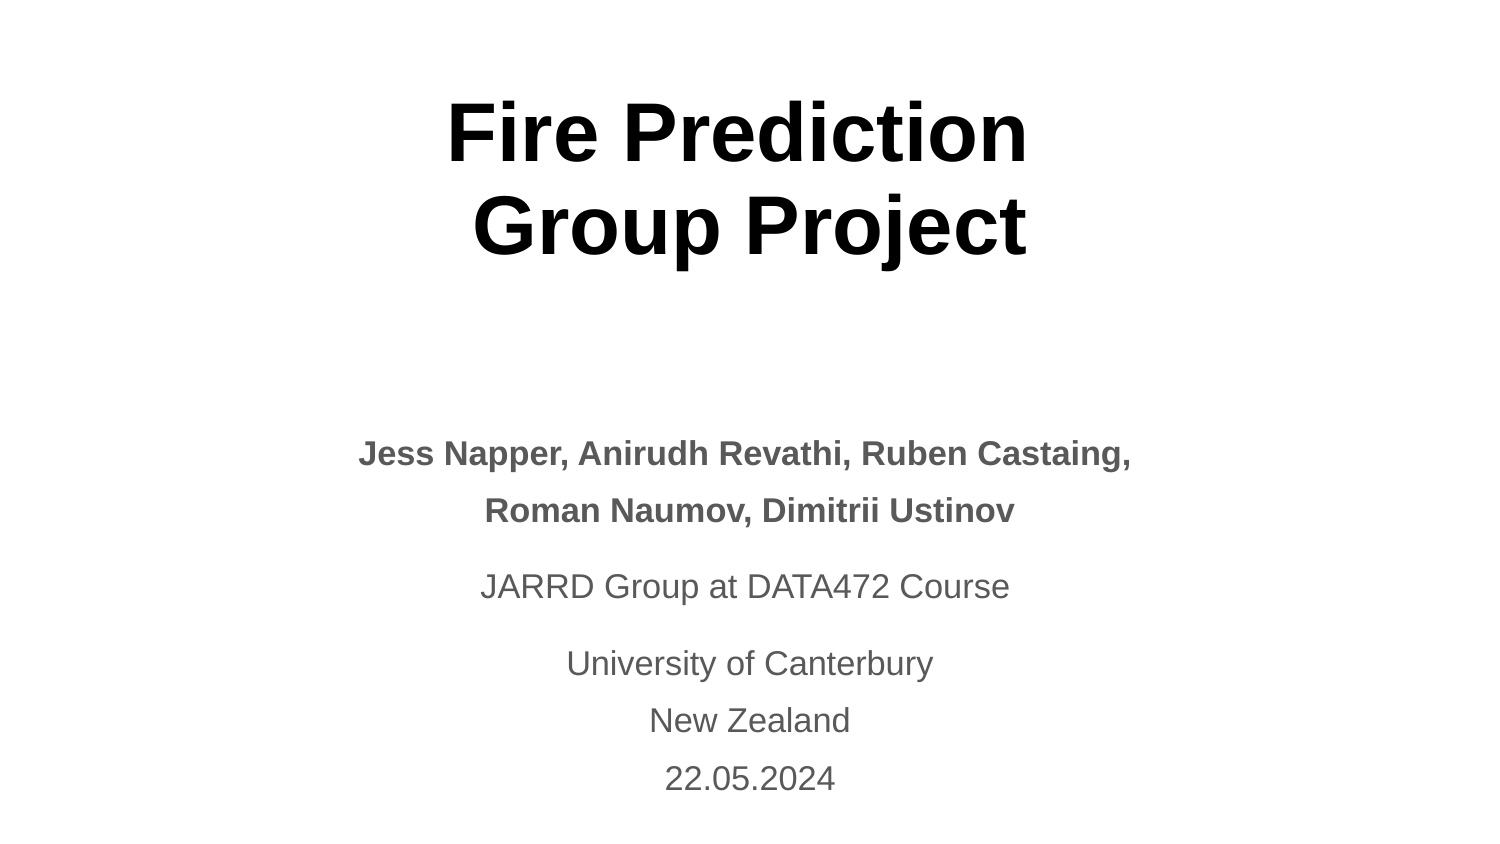

# Fire Prediction
Group Project
Jess Napper, Anirudh Revathi, Ruben Castaing,
Roman Naumov, Dimitrii Ustinov

JARRD Group at DATA472 Course

University of Canterbury
New Zealand
22.05.2024